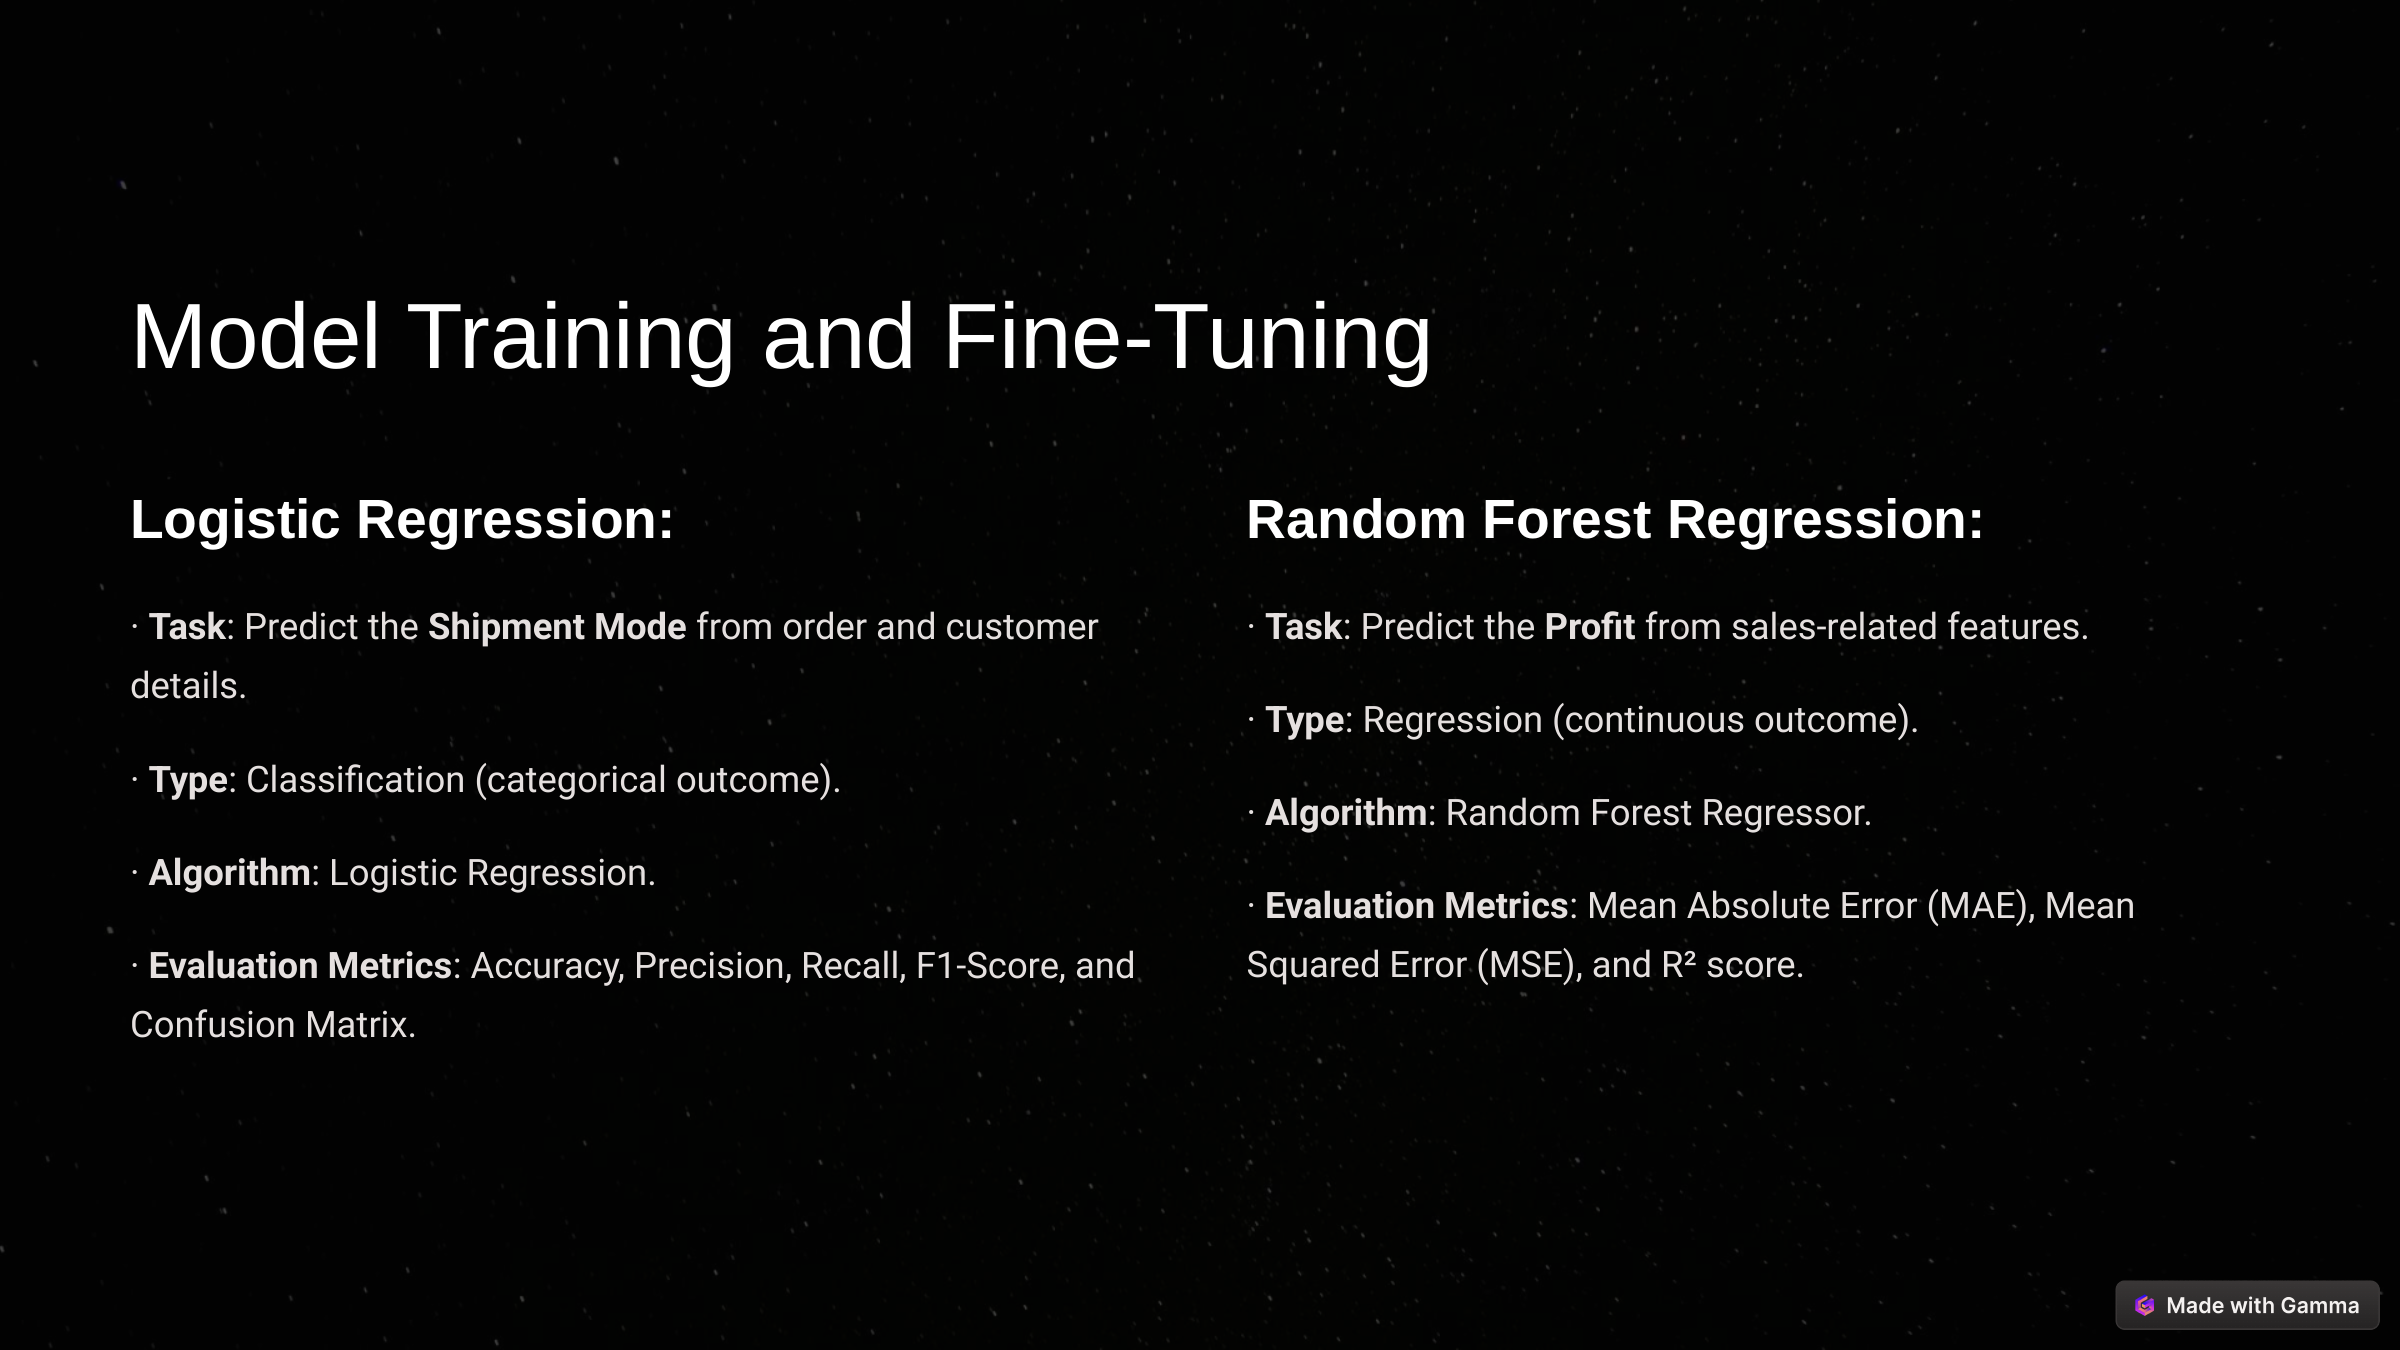

Model Training and Fine-Tuning
Logistic Regression:
Random Forest Regression:
· Task: Predict the Shipment Mode from order and customer details.
· Task: Predict the Profit from sales-related features.
· Type: Regression (continuous outcome).
· Type: Classification (categorical outcome).
· Algorithm: Random Forest Regressor.
· Algorithm: Logistic Regression.
· Evaluation Metrics: Mean Absolute Error (MAE), Mean Squared Error (MSE), and R² score.
· Evaluation Metrics: Accuracy, Precision, Recall, F1-Score, and Confusion Matrix.